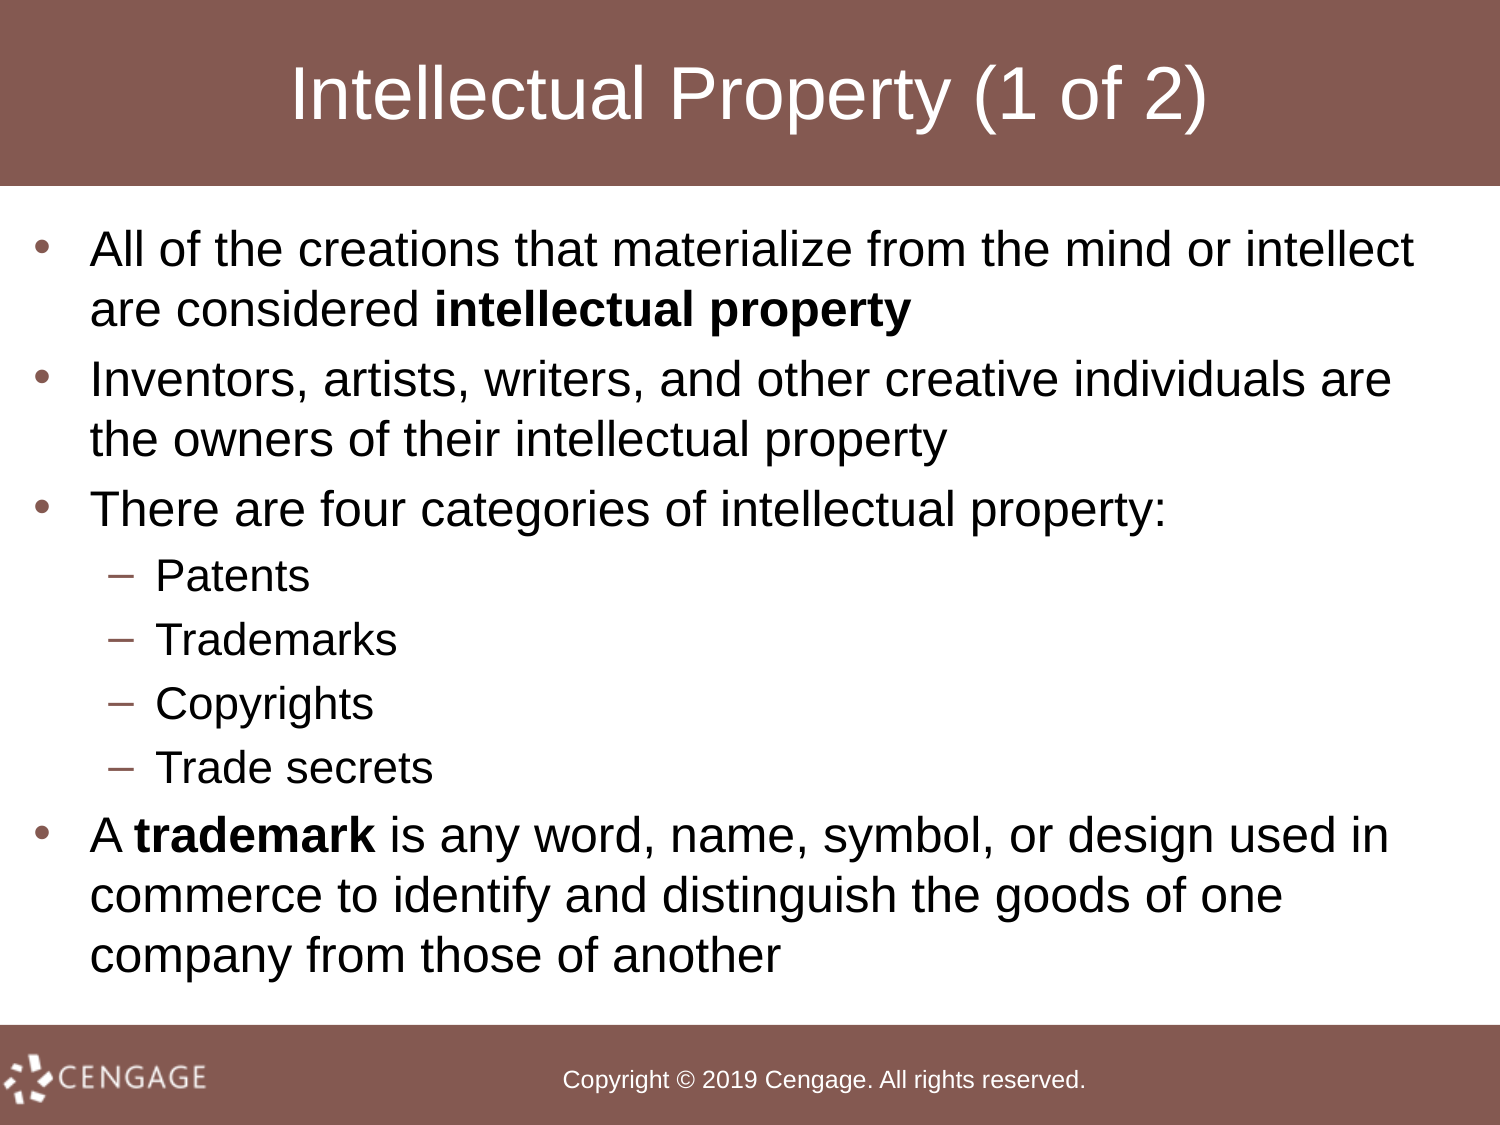

# Intellectual Property (1 of 2)
All of the creations that materialize from the mind or intellect are considered intellectual property
Inventors, artists, writers, and other creative individuals are the owners of their intellectual property
There are four categories of intellectual property:
Patents
Trademarks
Copyrights
Trade secrets
A trademark is any word, name, symbol, or design used in commerce to identify and distinguish the goods of one company from those of another